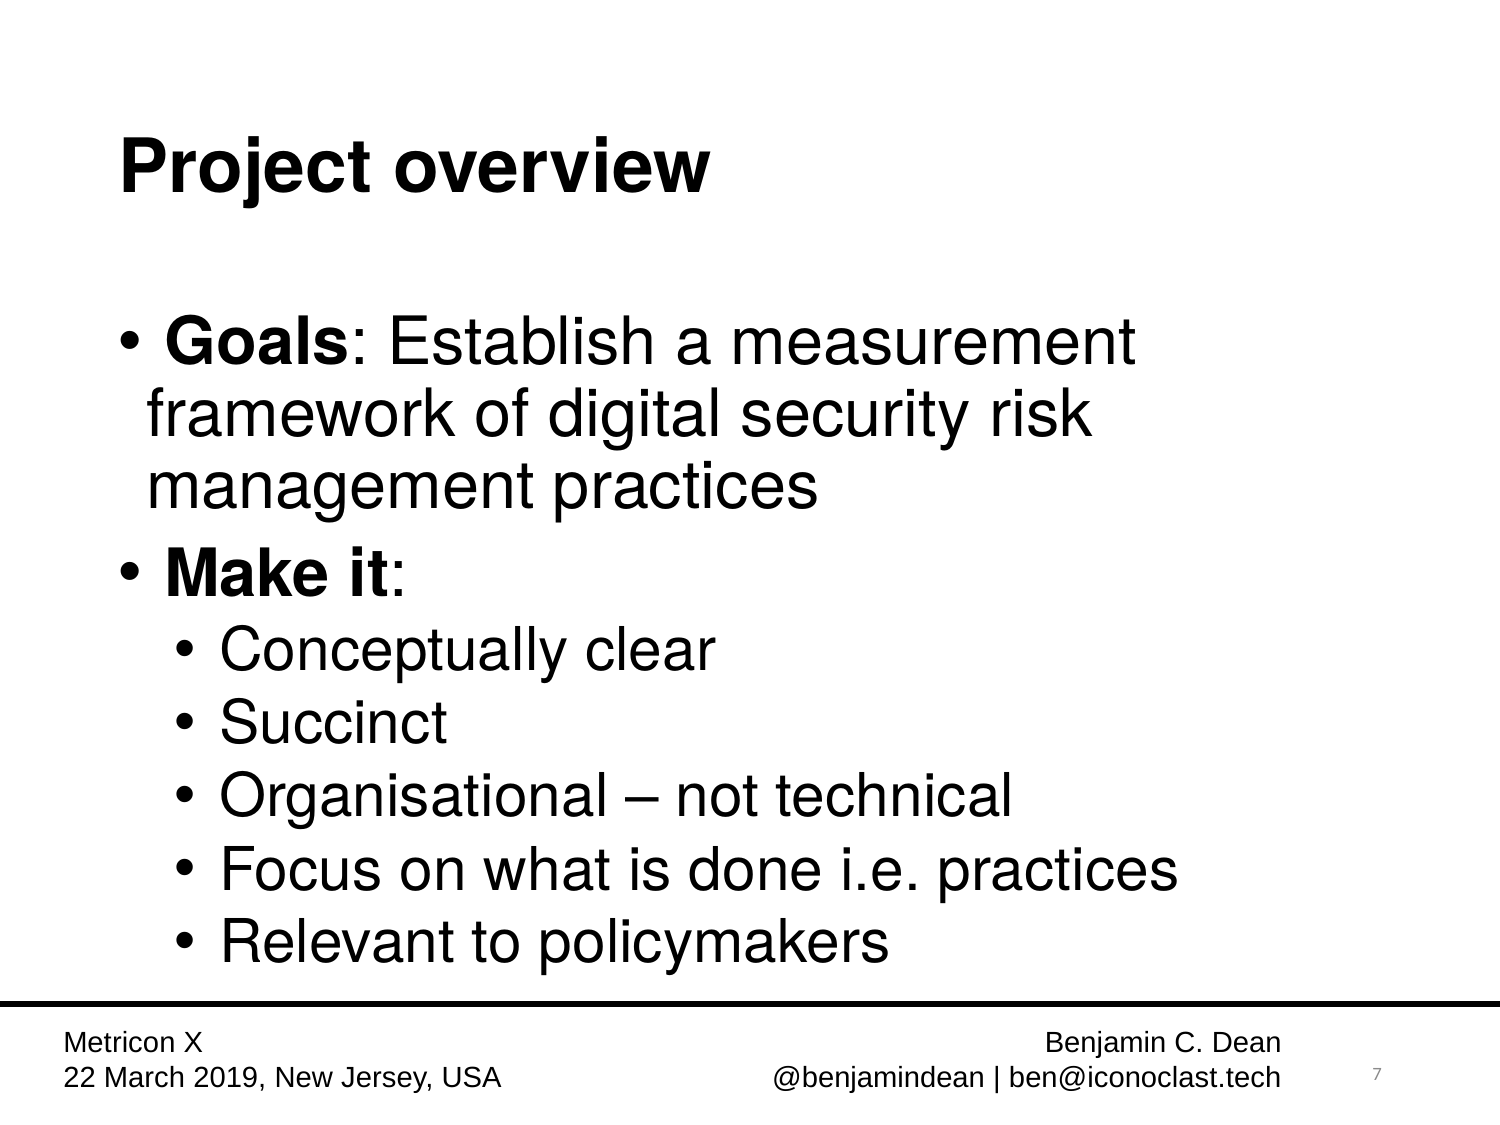

# Project overview
 Goals: Establish a measurement framework of digital security risk management practices
 Make it:
 Conceptually clear
 Succinct
 Organisational – not technical
 Focus on what is done i.e. practices
 Relevant to policymakers

Metricon X
22 March 2019, New Jersey, USA
Benjamin C. Dean
@benjamindean | ben@iconoclast.tech
7